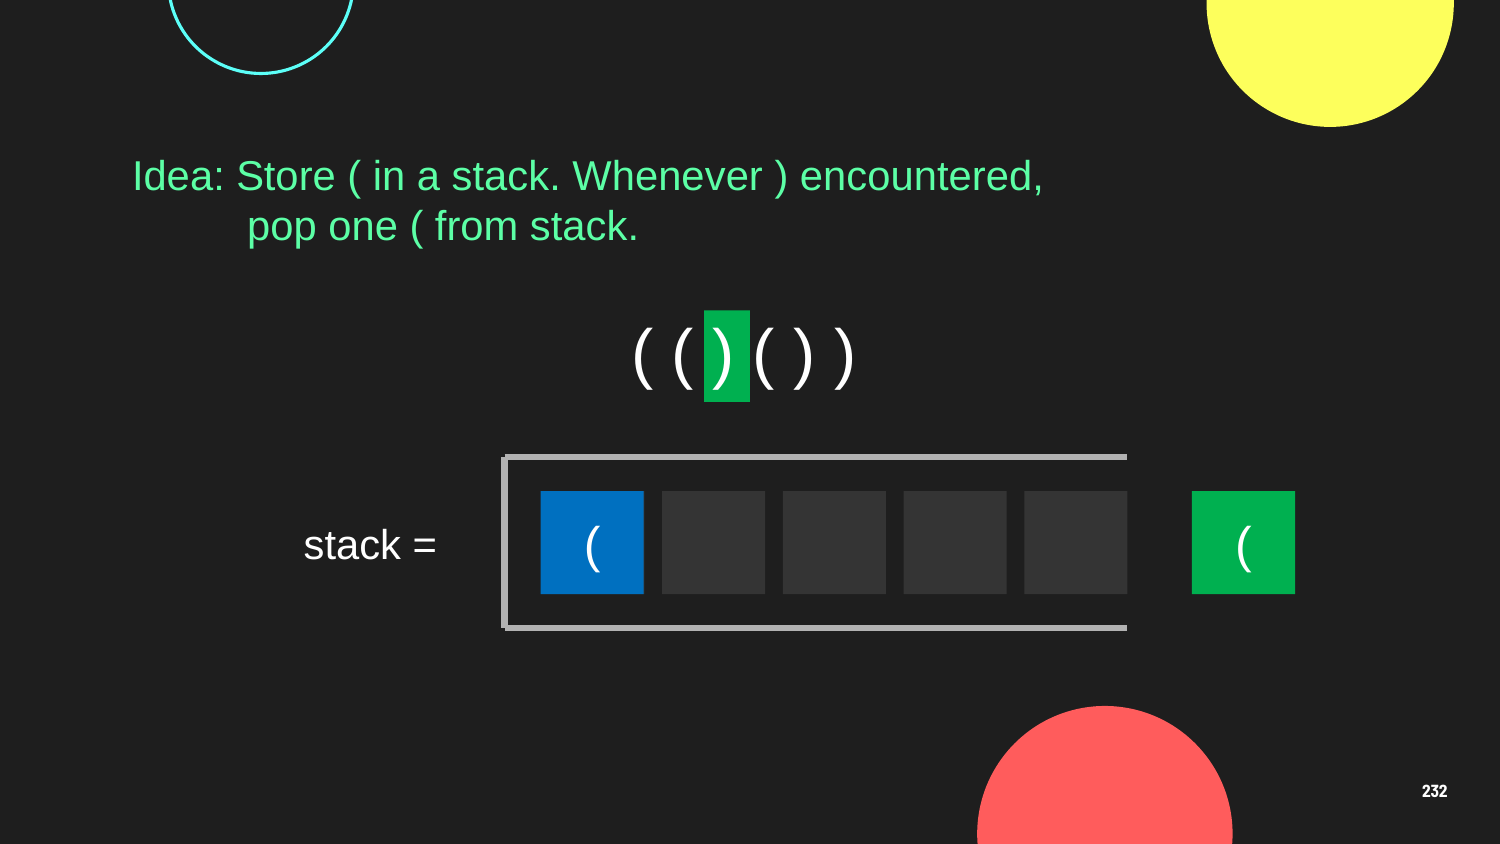

Idea: Store ( in a stack. Whenever ) encountered,
          pop one ( from stack.
( ( ) ( ) )

(

(
(
4
5
stack =
232